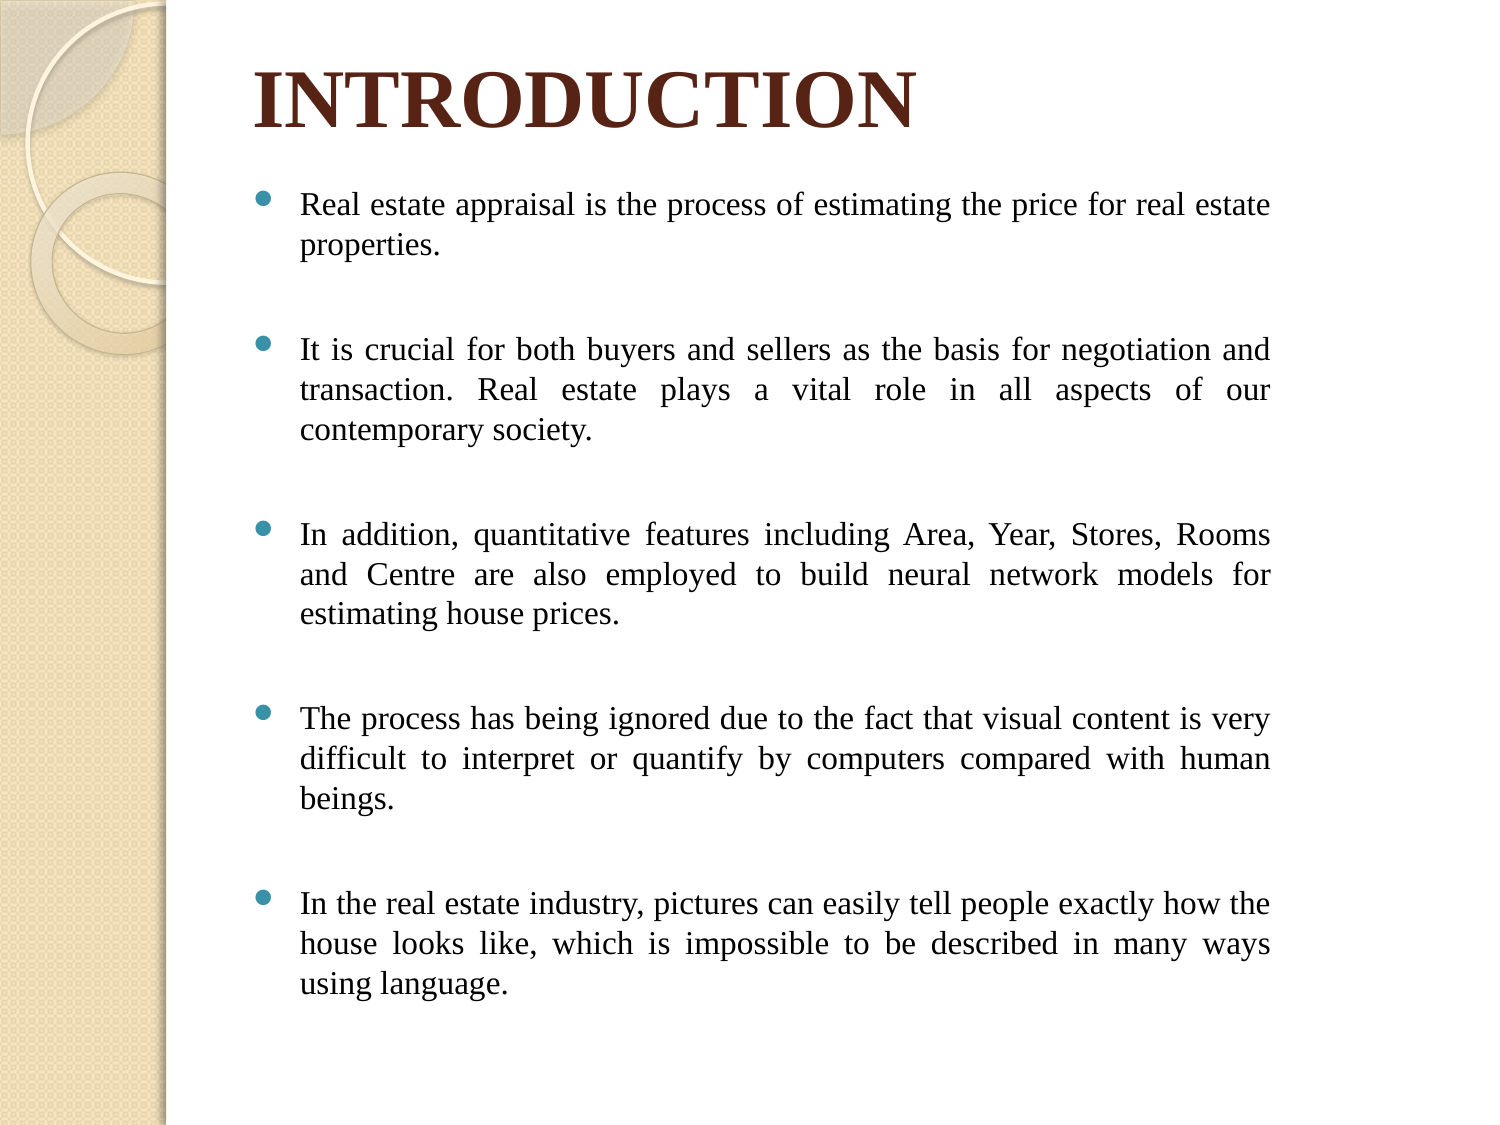

# INTRODUCTION
Real estate appraisal is the process of estimating the price for real estate properties.

It is crucial for both buyers and sellers as the basis for negotiation and transaction. Real estate plays a vital role in all aspects of our contemporary society.

In addition, quantitative features including Area, Year, Stores, Rooms and Centre are also employed to build neural network models for estimating house prices.

The process has being ignored due to the fact that visual content is very difficult to interpret or quantify by computers compared with human beings.

In the real estate industry, pictures can easily tell people exactly how the house looks like, which is impossible to be described in many ways using language.